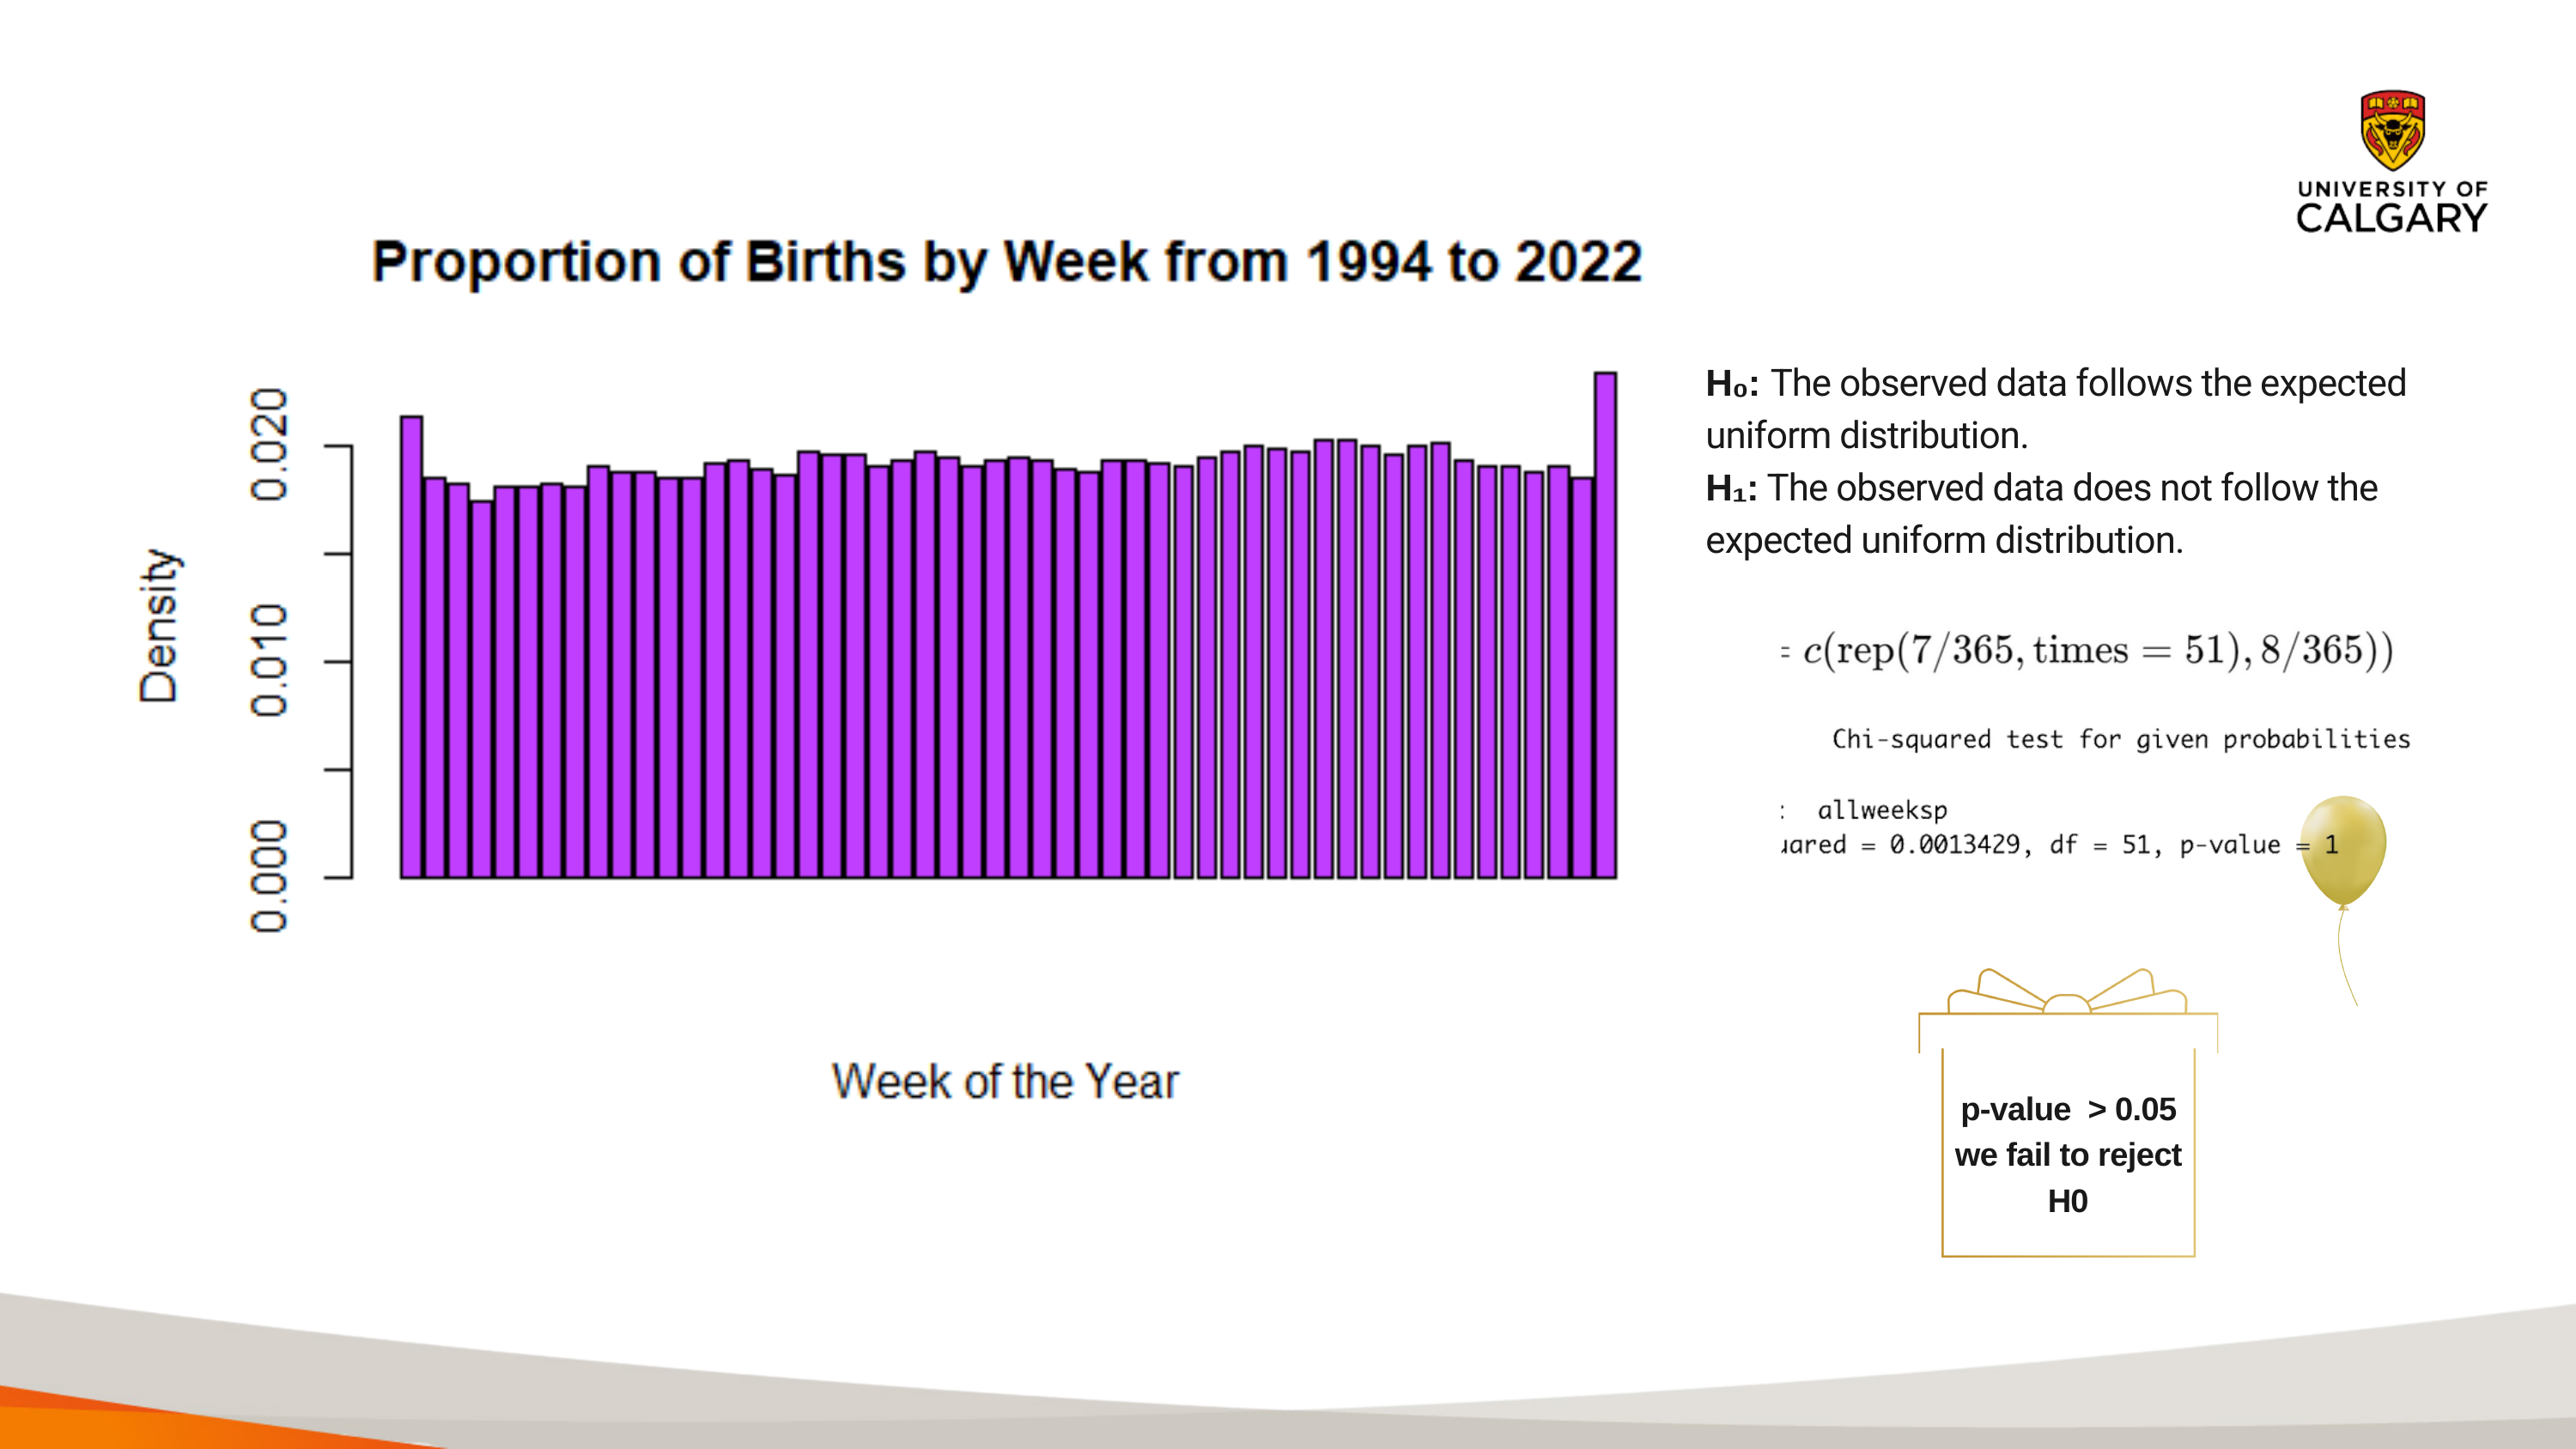

H₀: The observed data follows the expected uniform distribution.
H₁: The observed data does not follow the expected uniform distribution.

p-value  > 0.05 we fail to reject H0